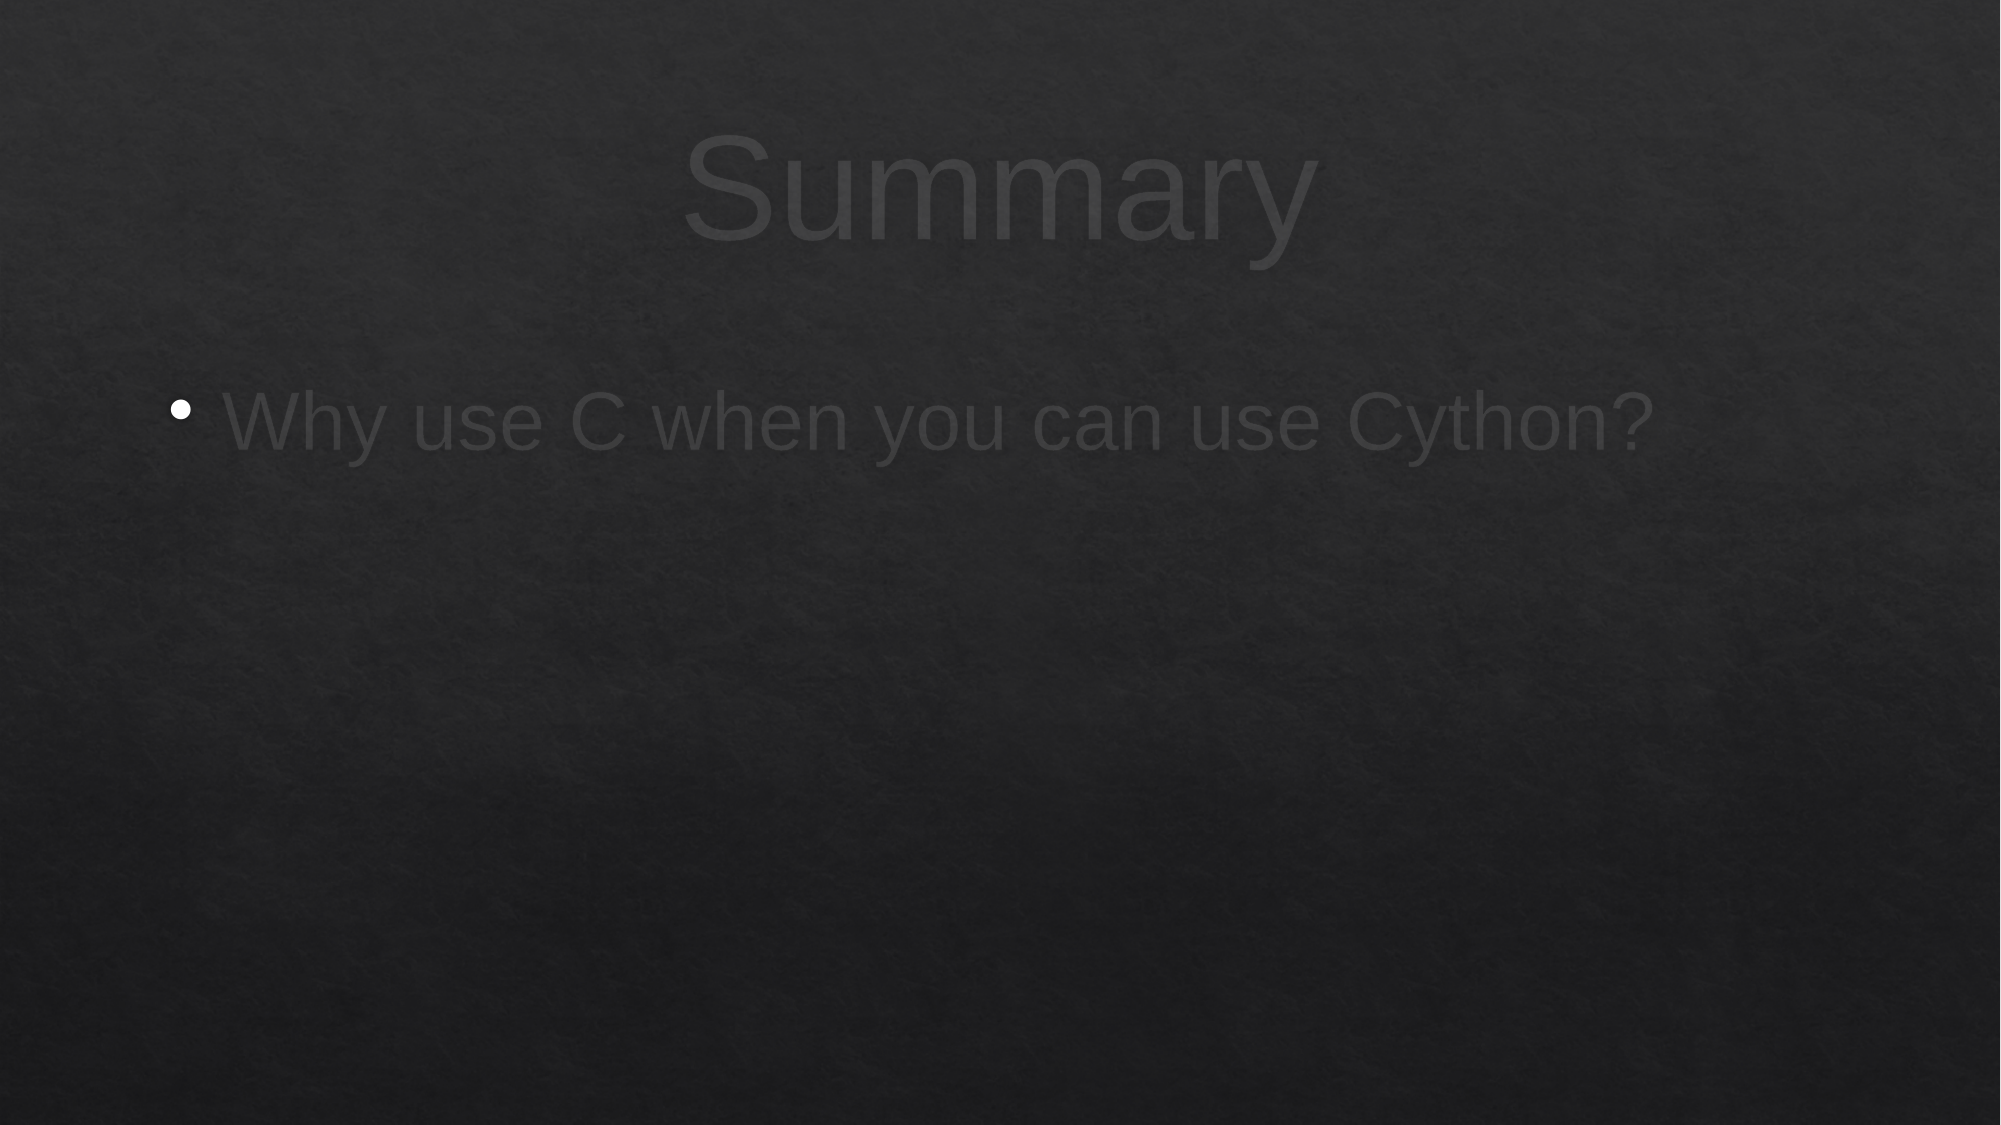

# Summary
Why use C when you can use Cython?